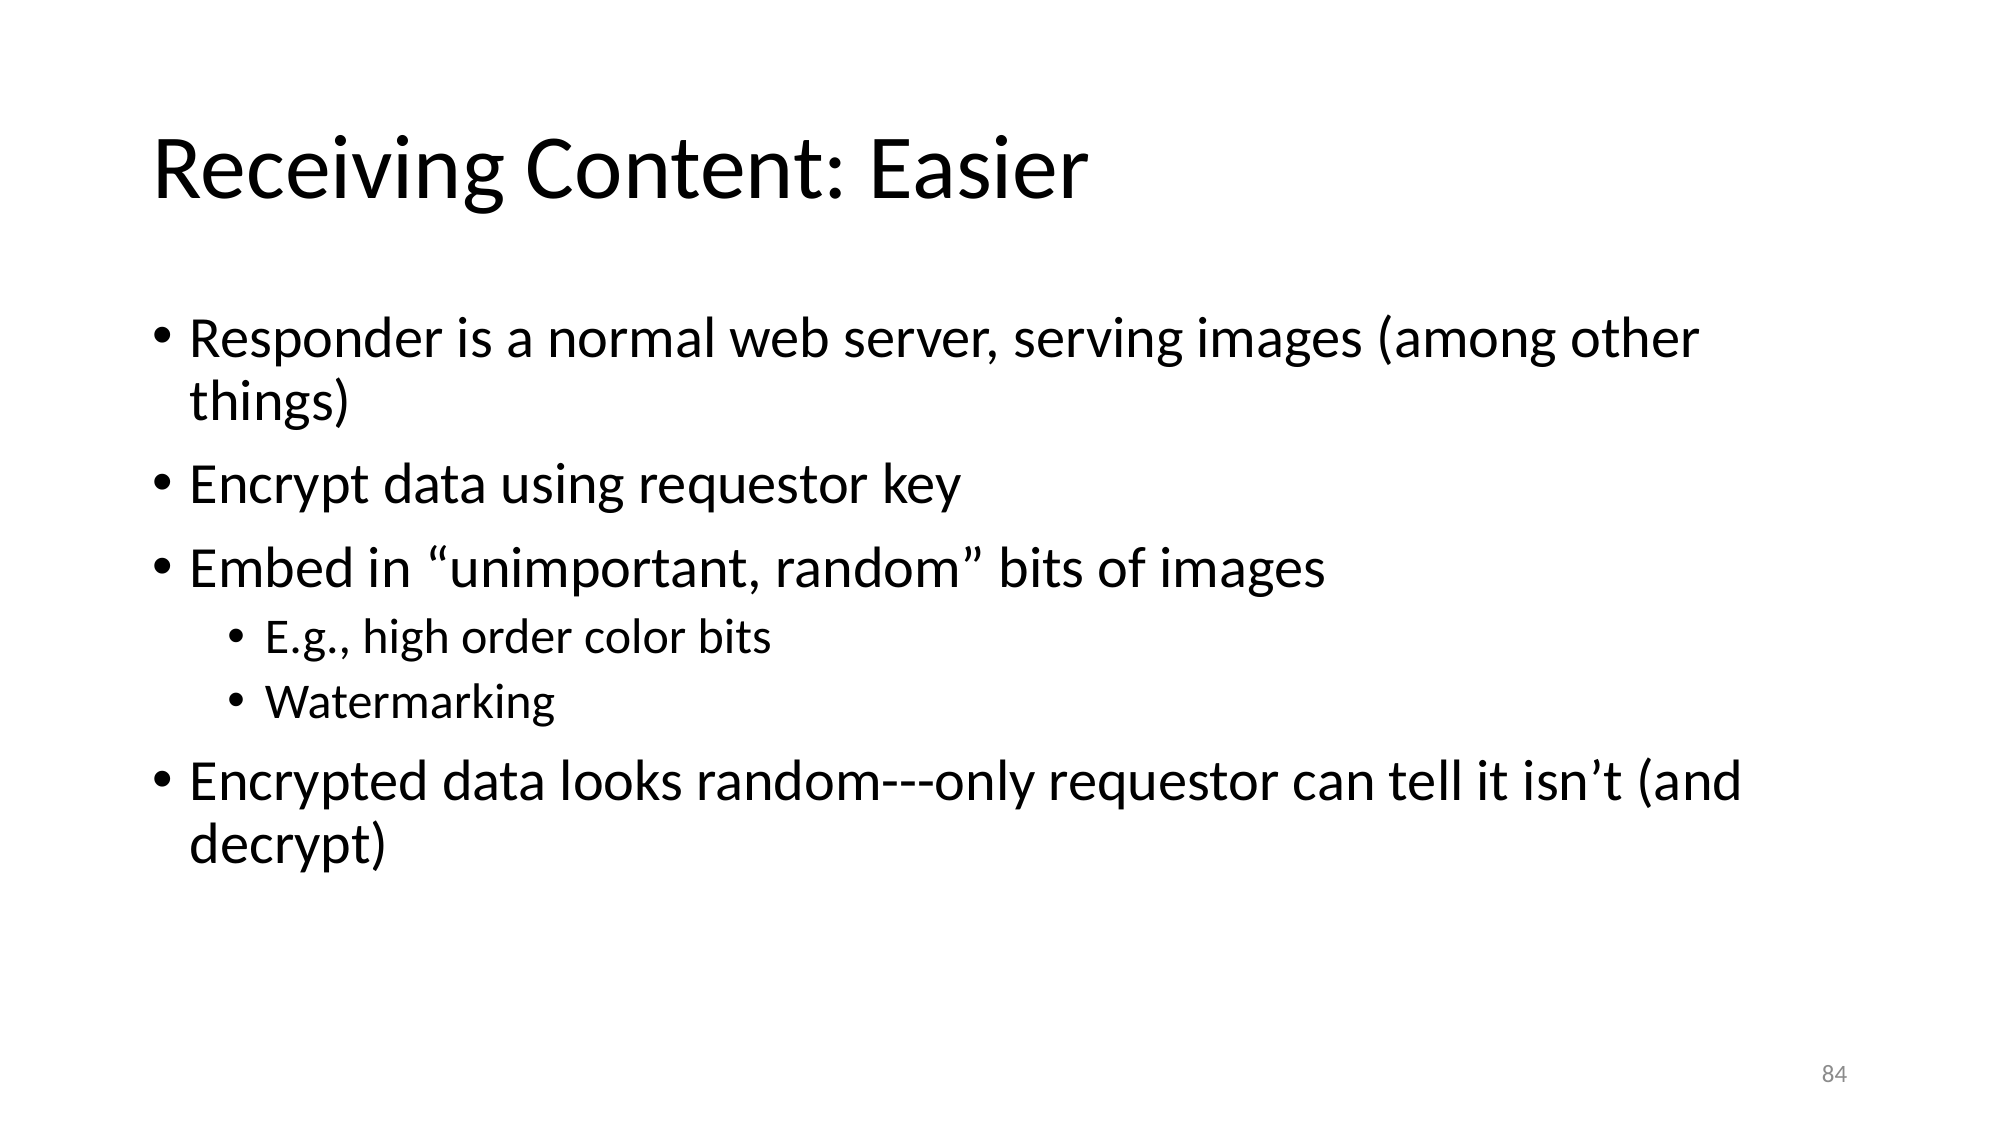

# Receiving Content: Easier
Responder is a normal web server, serving images (among other things)
Encrypt data using requestor key
Embed in “unimportant, random” bits of images
E.g., high order color bits
Watermarking
Encrypted data looks random---only requestor can tell it isn’t (and decrypt)
84